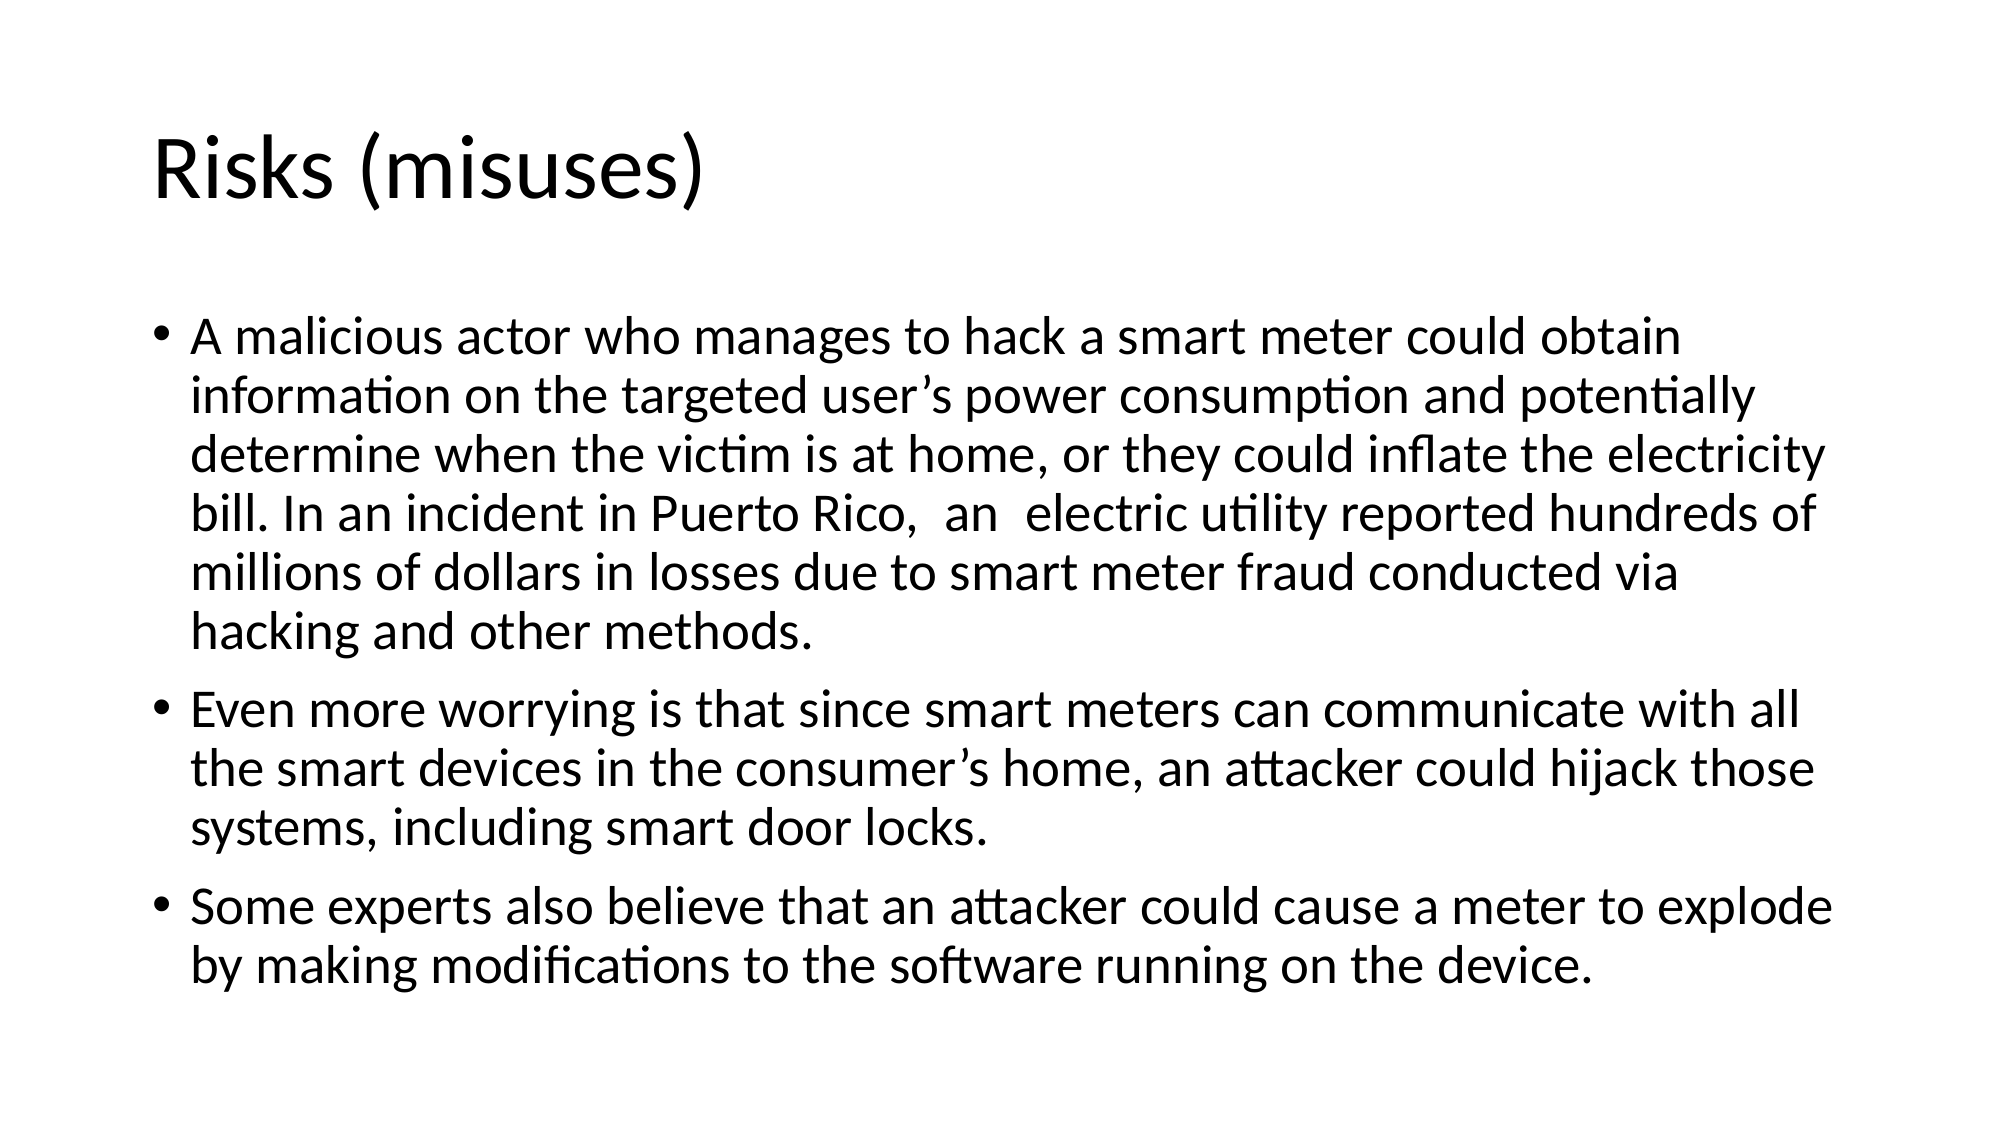

# Risks (misuses)
A malicious actor who manages to hack a smart meter could obtain information on the targeted user’s power consumption and potentially determine when the victim is at home, or they could inflate the electricity bill. In an incident in Puerto Rico,  an  electric utility reported hundreds of millions of dollars in losses due to smart meter fraud conducted via hacking and other methods.
Even more worrying is that since smart meters can communicate with all the smart devices in the consumer’s home, an attacker could hijack those systems, including smart door locks.
Some experts also believe that an attacker could cause a meter to explode by making modifications to the software running on the device.